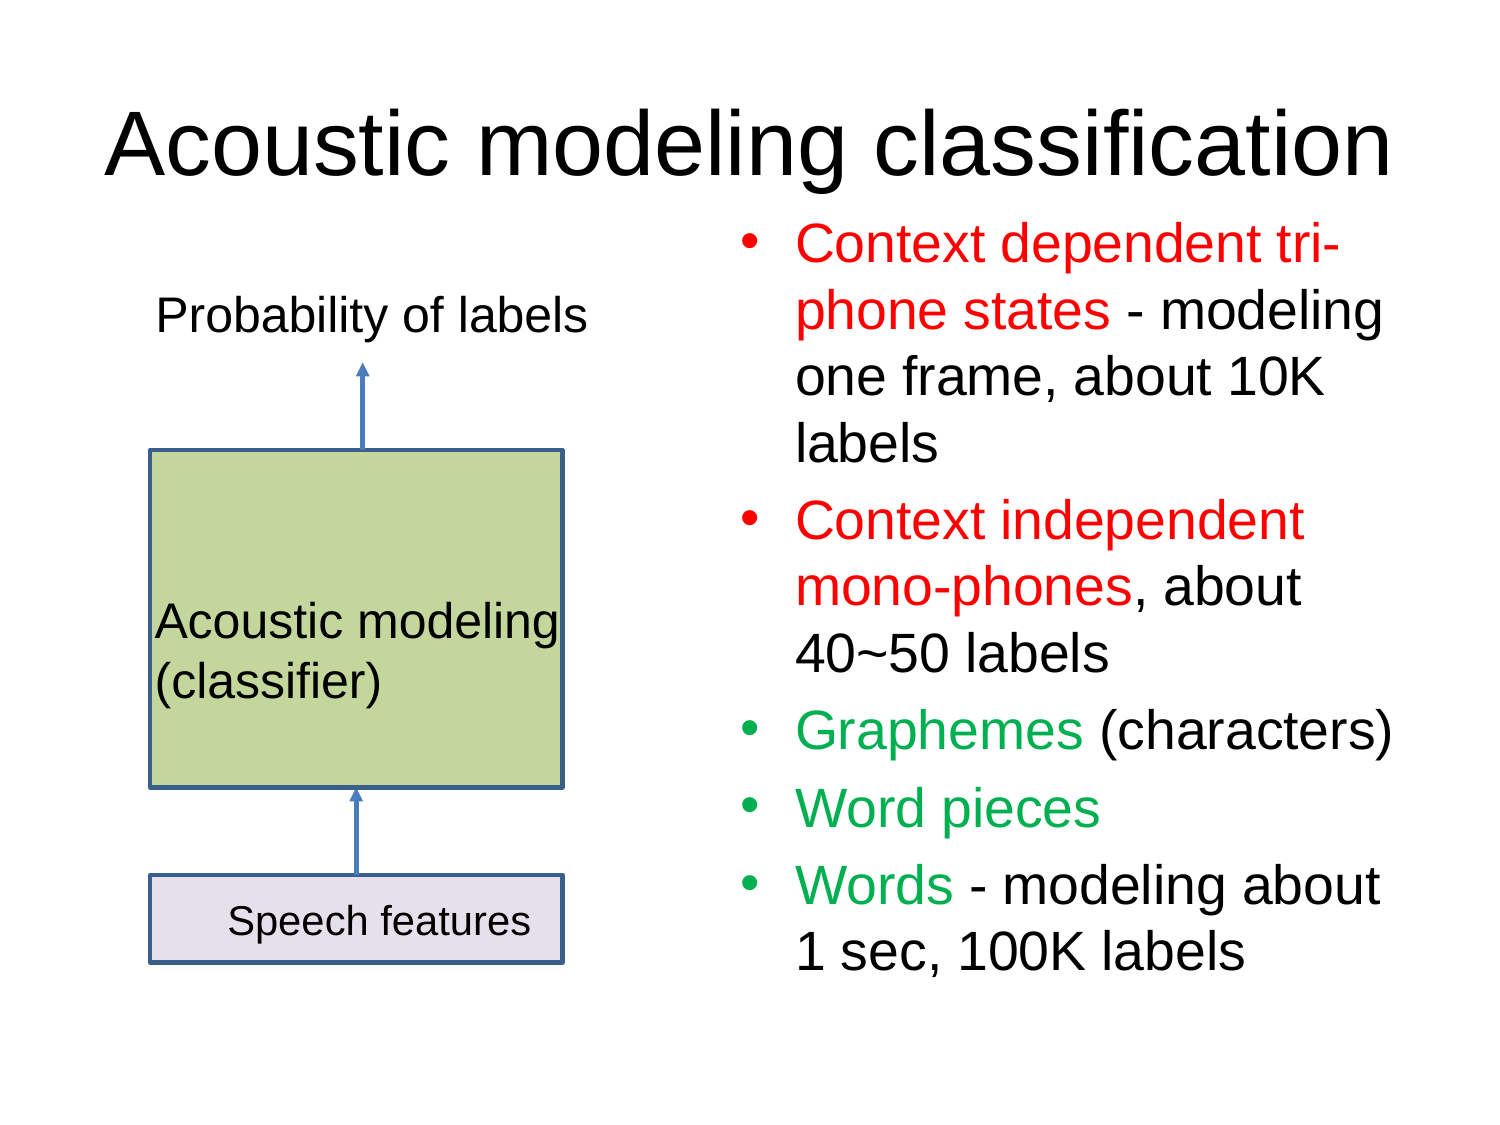

# Acoustic modeling classification
Context dependent tri-phone states - modeling one frame, about 10K labels
Context independent mono-phones, about 40~50 labels
Graphemes (characters)
Word pieces
Words - modeling about 1 sec, 100K labels
Probability of labels

Acoustic modeling
(classifier)

Speech features